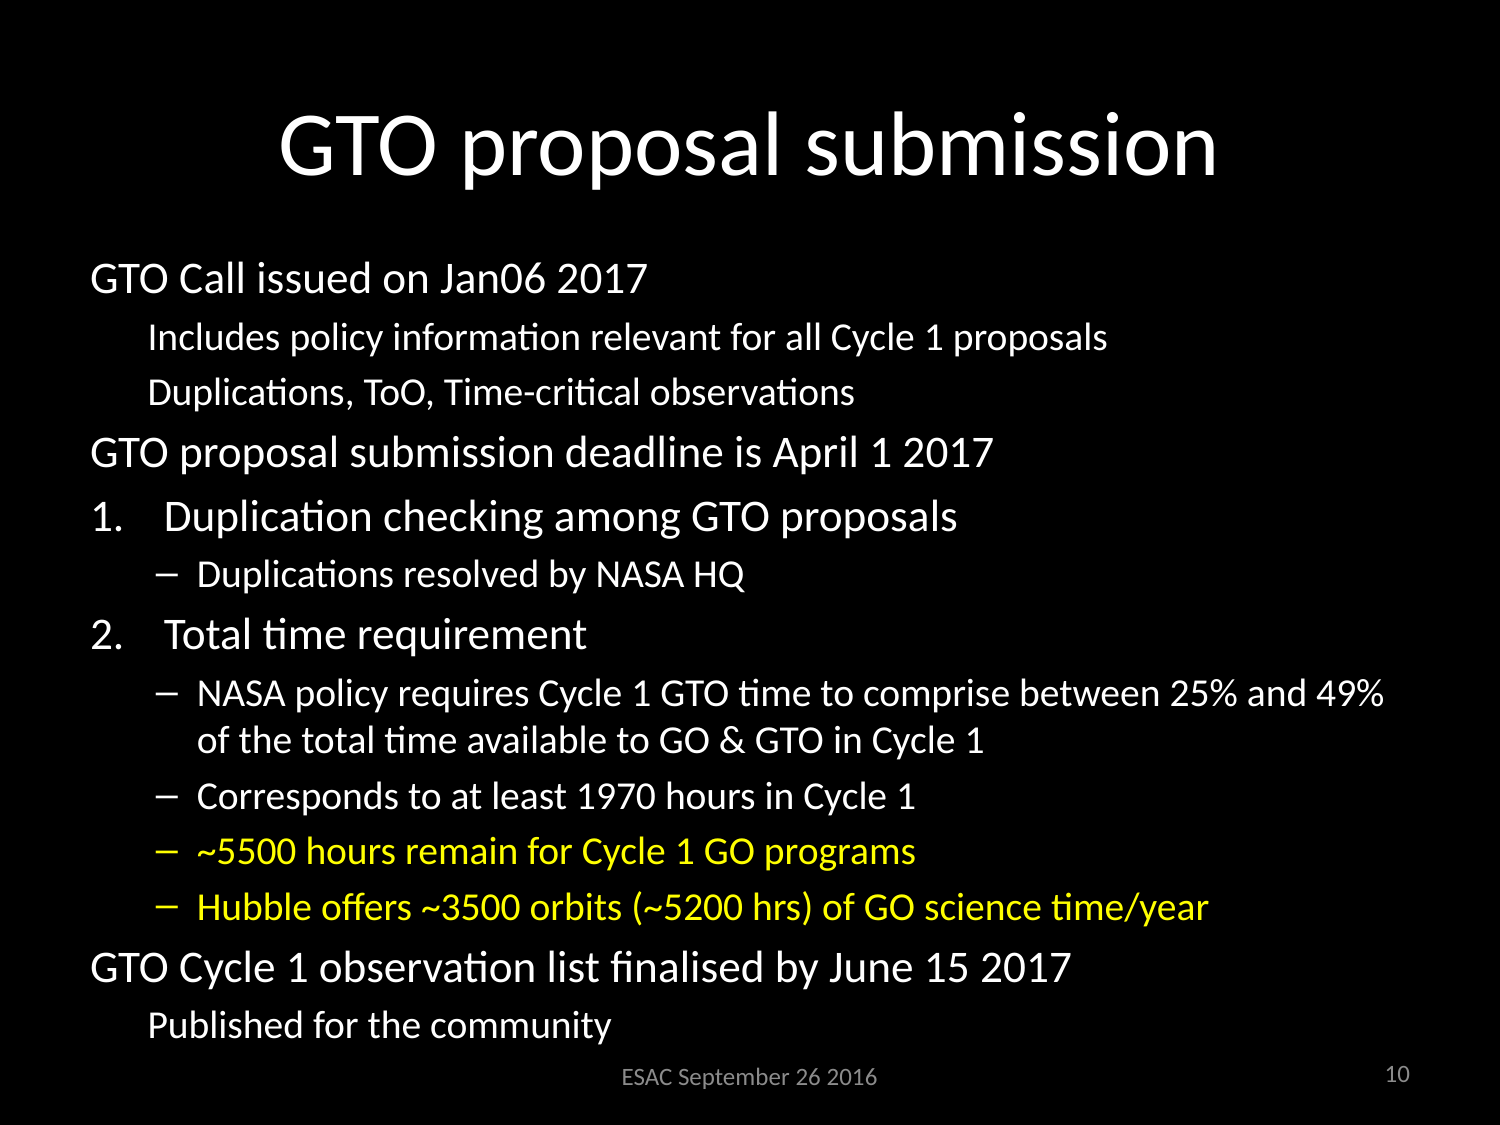

# GTO proposal submission
GTO Call issued on Jan06 2017
Includes policy information relevant for all Cycle 1 proposals
Duplications, ToO, Time-critical observations
GTO proposal submission deadline is April 1 2017
Duplication checking among GTO proposals
Duplications resolved by NASA HQ
Total time requirement
NASA policy requires Cycle 1 GTO time to comprise between 25% and 49% of the total time available to GO & GTO in Cycle 1
Corresponds to at least 1970 hours in Cycle 1
~5500 hours remain for Cycle 1 GO programs
Hubble offers ~3500 orbits (~5200 hrs) of GO science time/year
GTO Cycle 1 observation list finalised by June 15 2017
Published for the community
10
ESAC September 26 2016